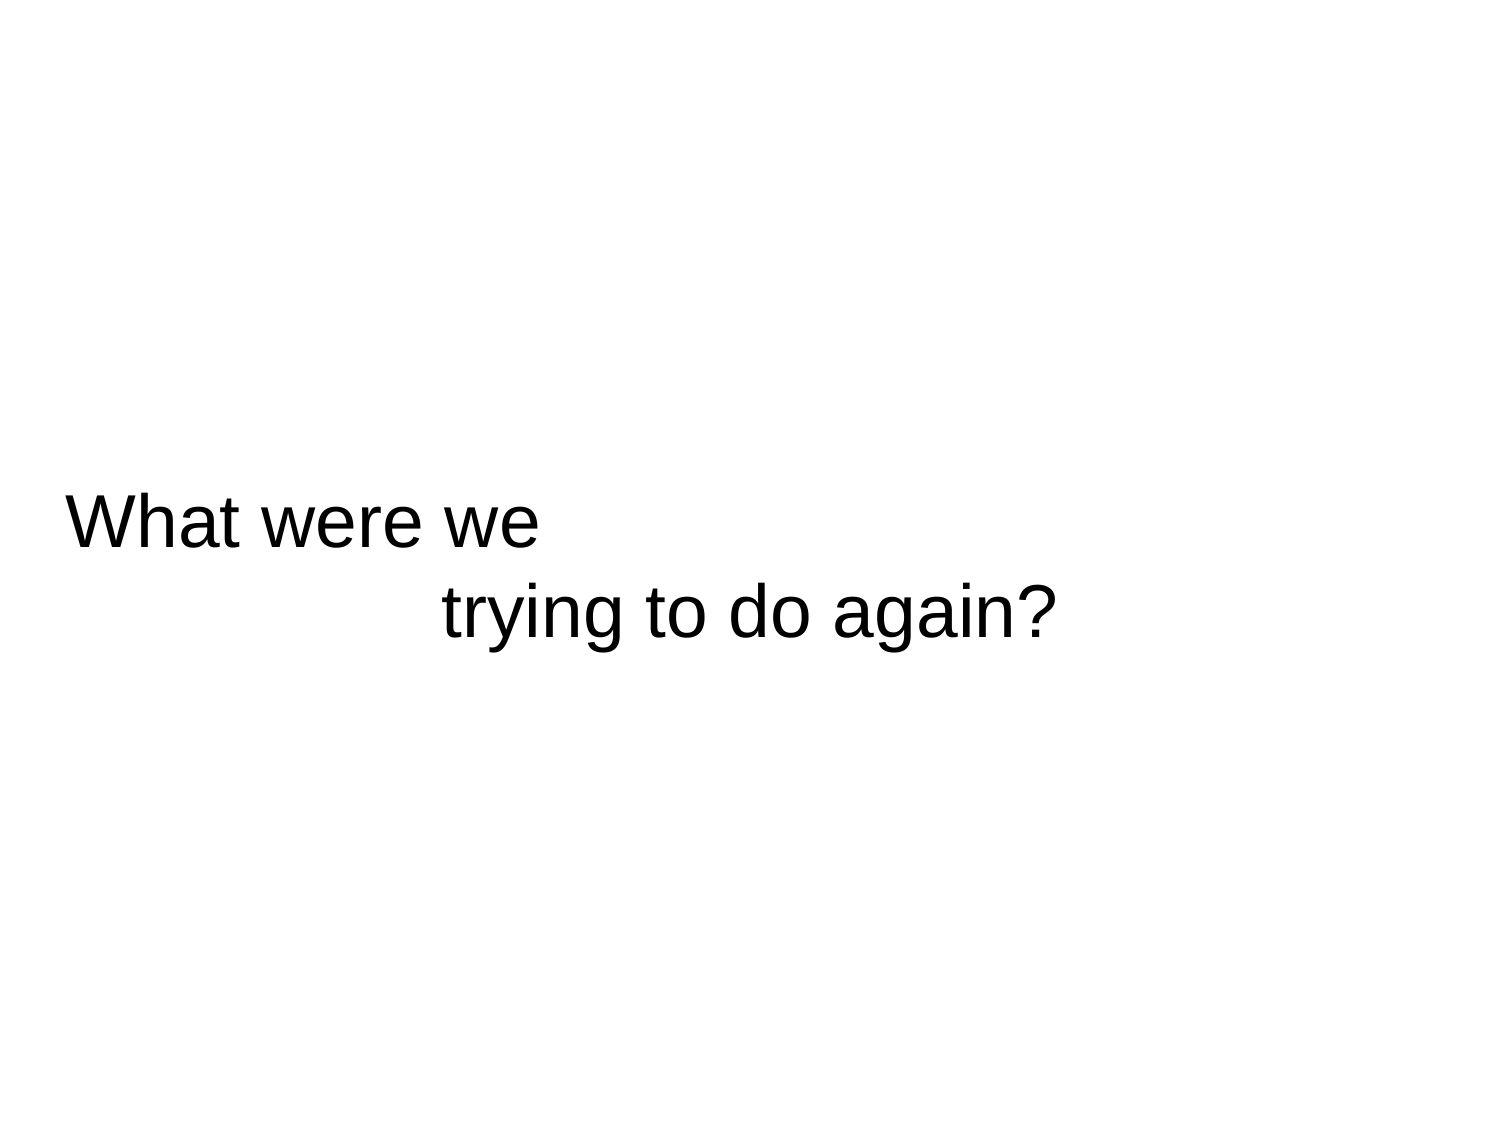

What were we
trying to do again?